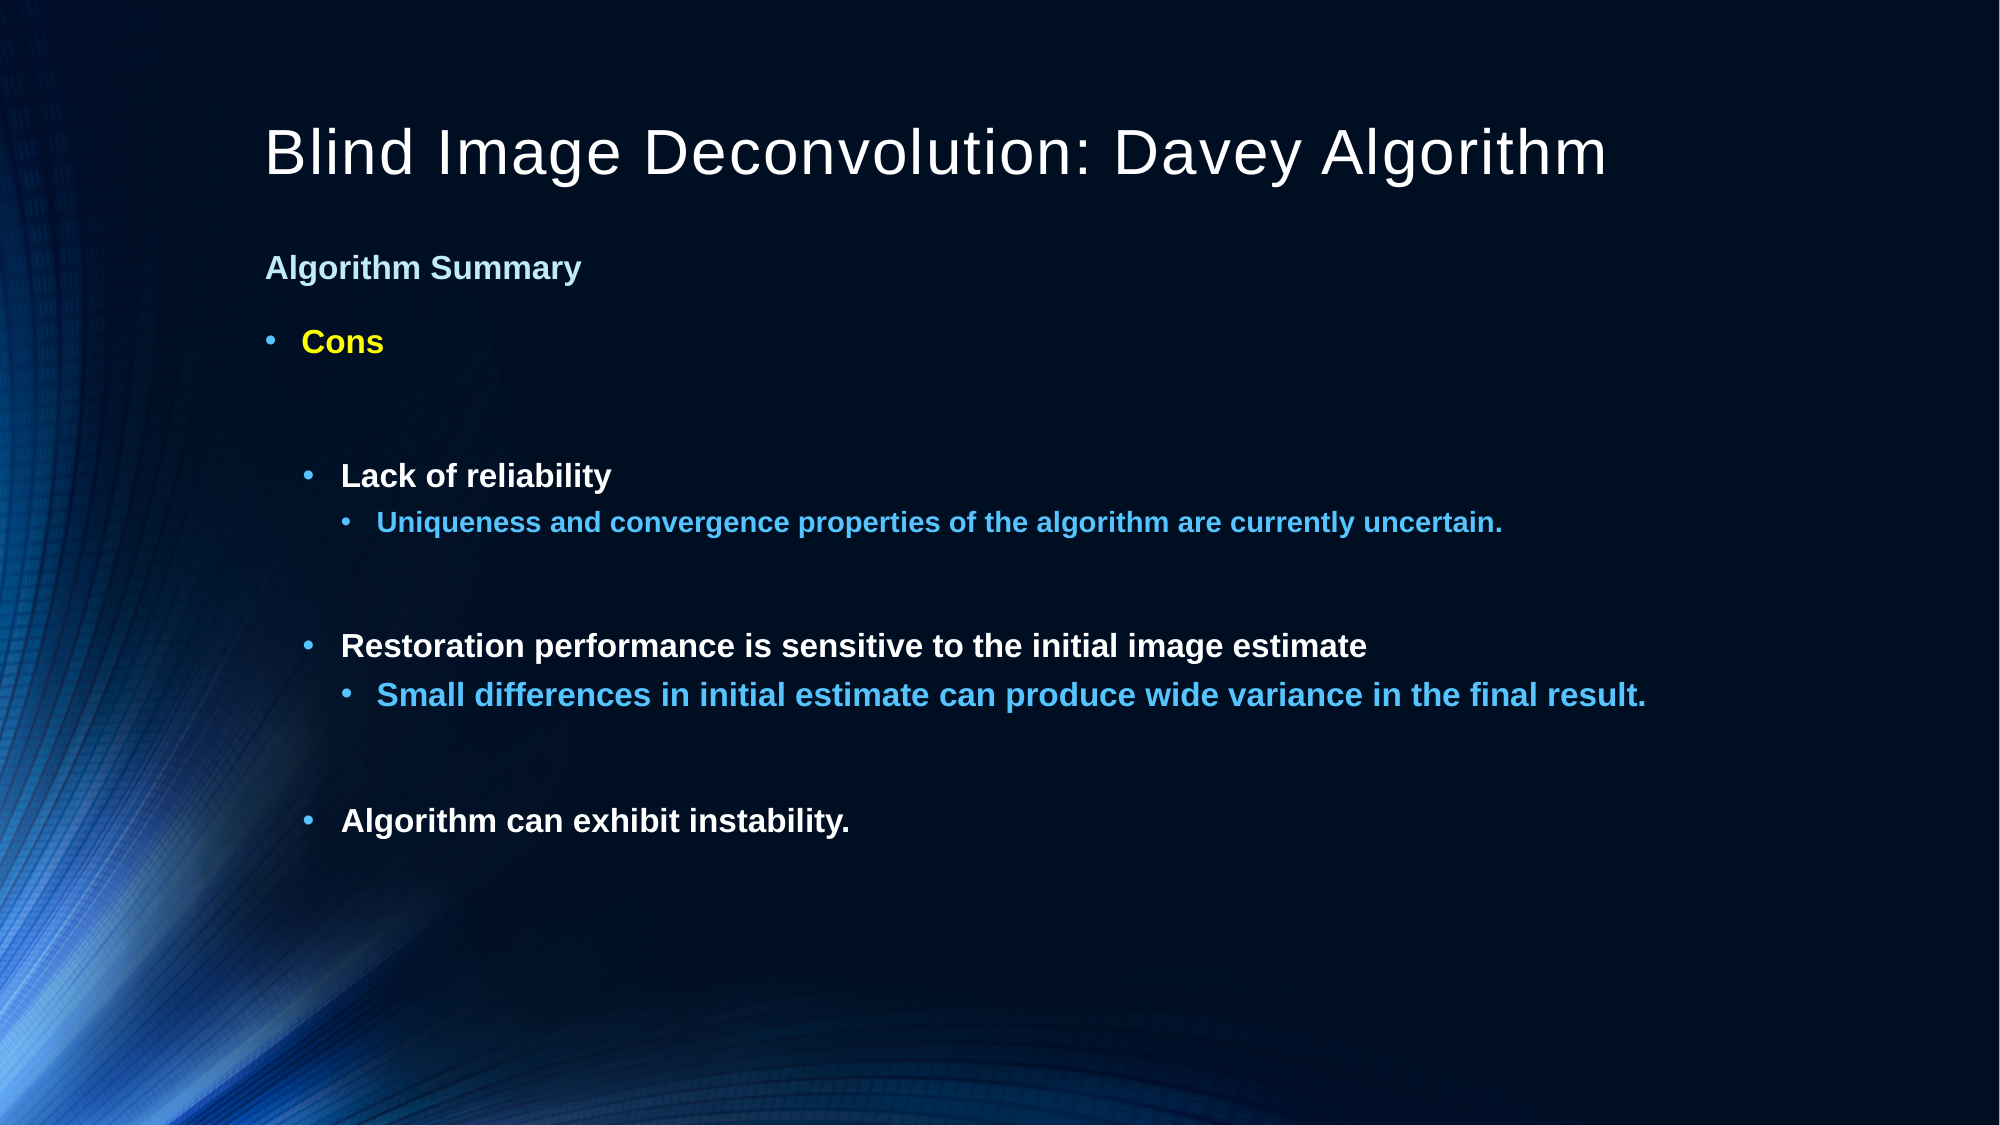

# Blind Image Deconvolution: Davey Algorithm
Algorithm Summary
Cons

Lack of reliability
Uniqueness and convergence properties of the algorithm are currently uncertain.

Restoration performance is sensitive to the initial image estimate
Small differences in initial estimate can produce wide variance in the final result.

Algorithm can exhibit instability.